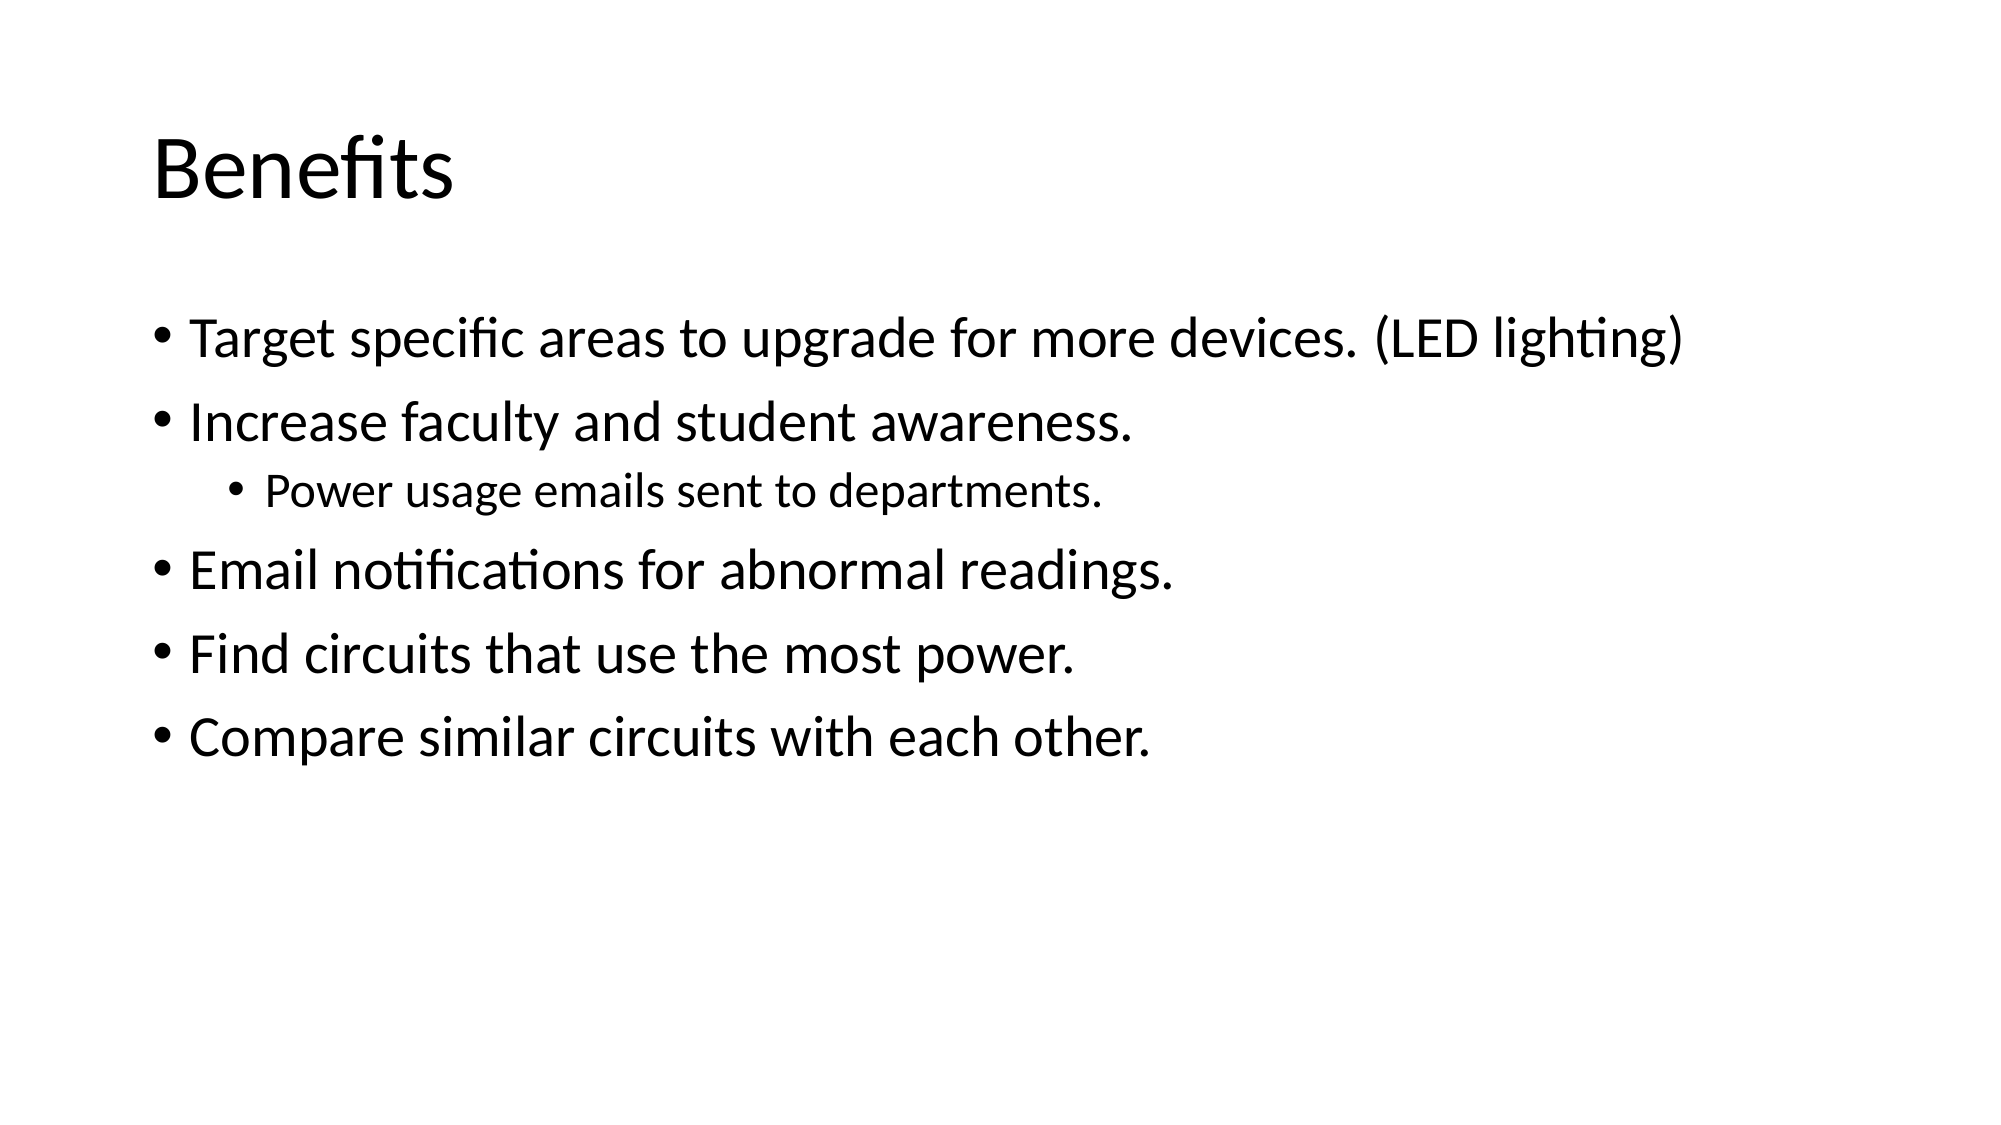

# Benefits
Target specific areas to upgrade for more devices. (LED lighting)
Increase faculty and student awareness.
Power usage emails sent to departments.
Email notifications for abnormal readings.
Find circuits that use the most power.
Compare similar circuits with each other.